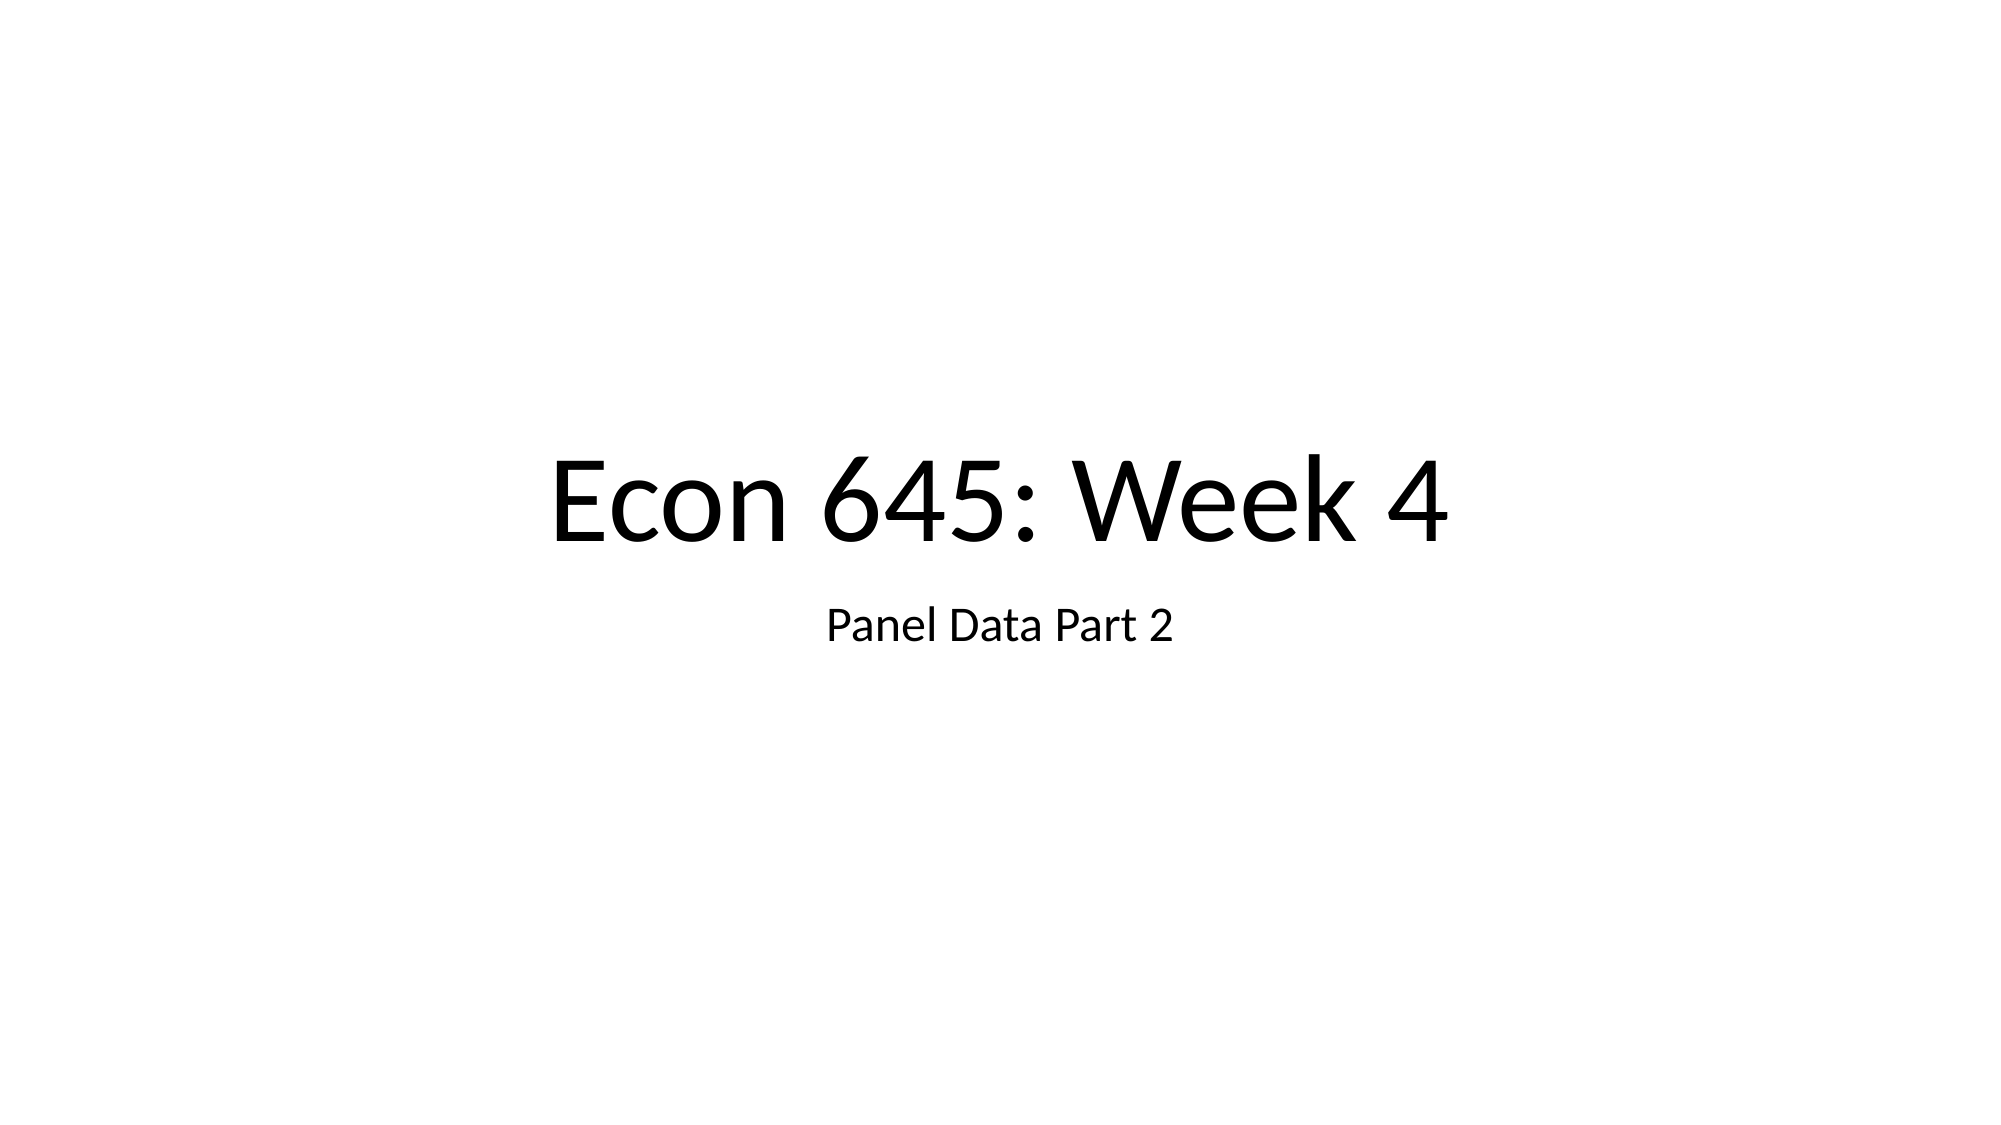

# Econ 645: Week 4
Panel Data Part 2